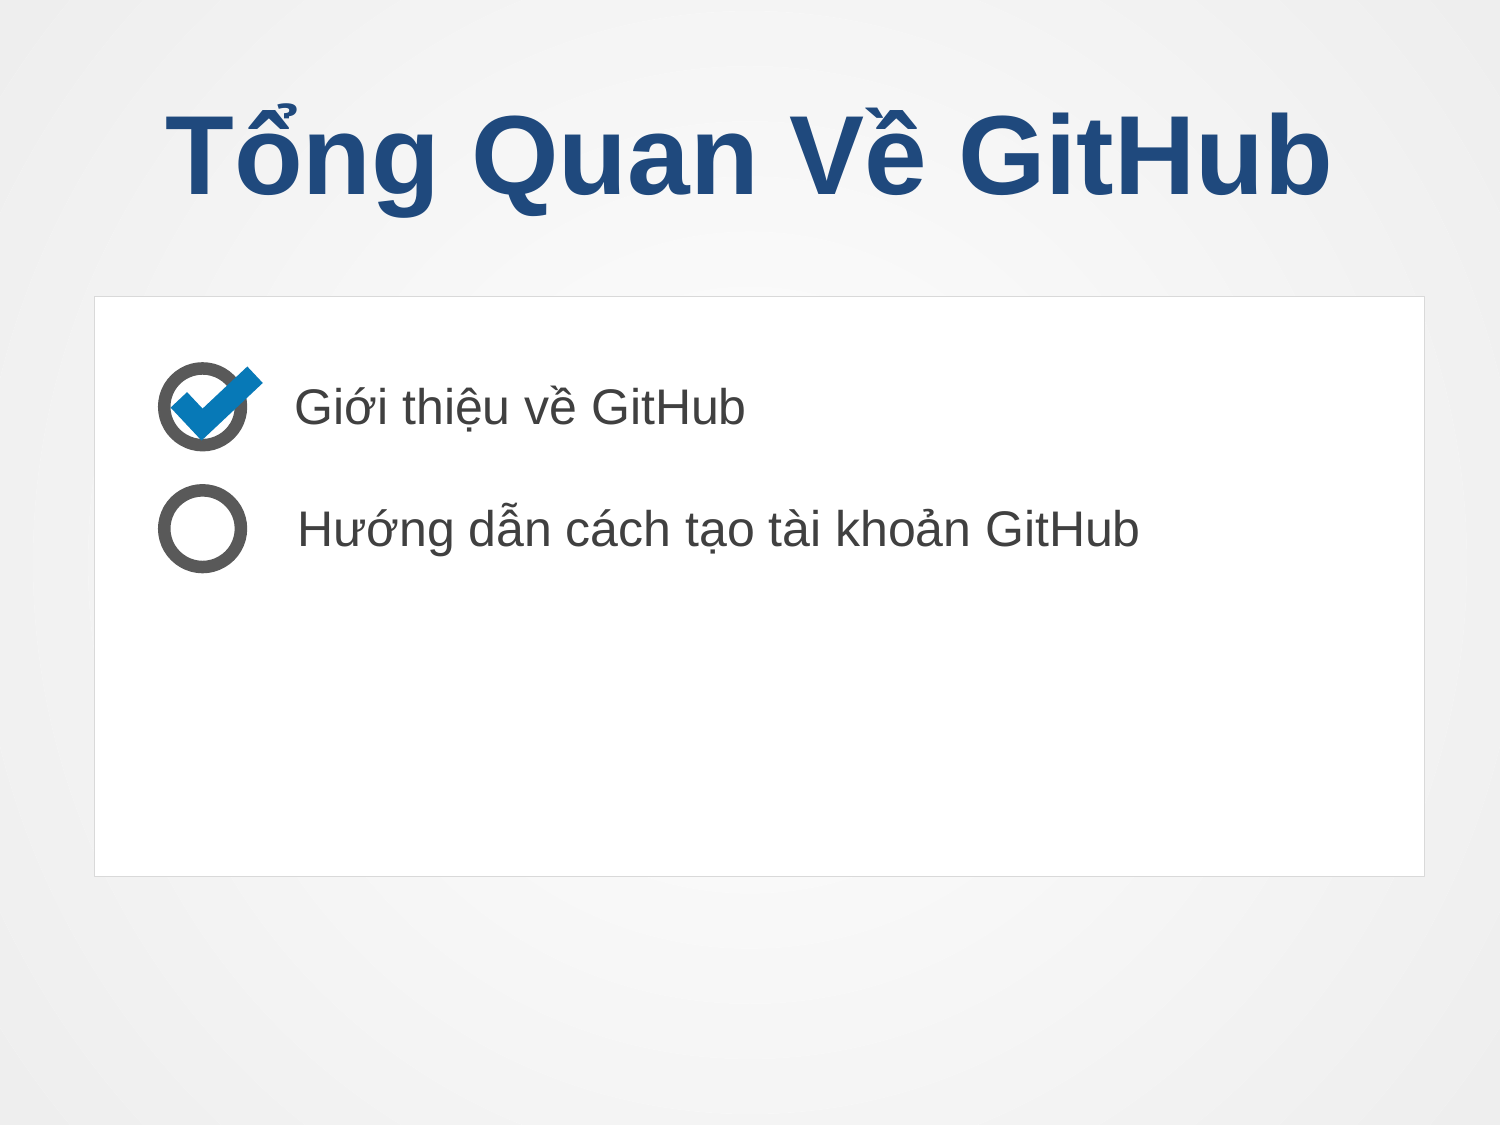

Tổng Quan Về GitHub

Giới thiệu về GitHub

Hướng dẫn cách tạo tài khoản GitHub